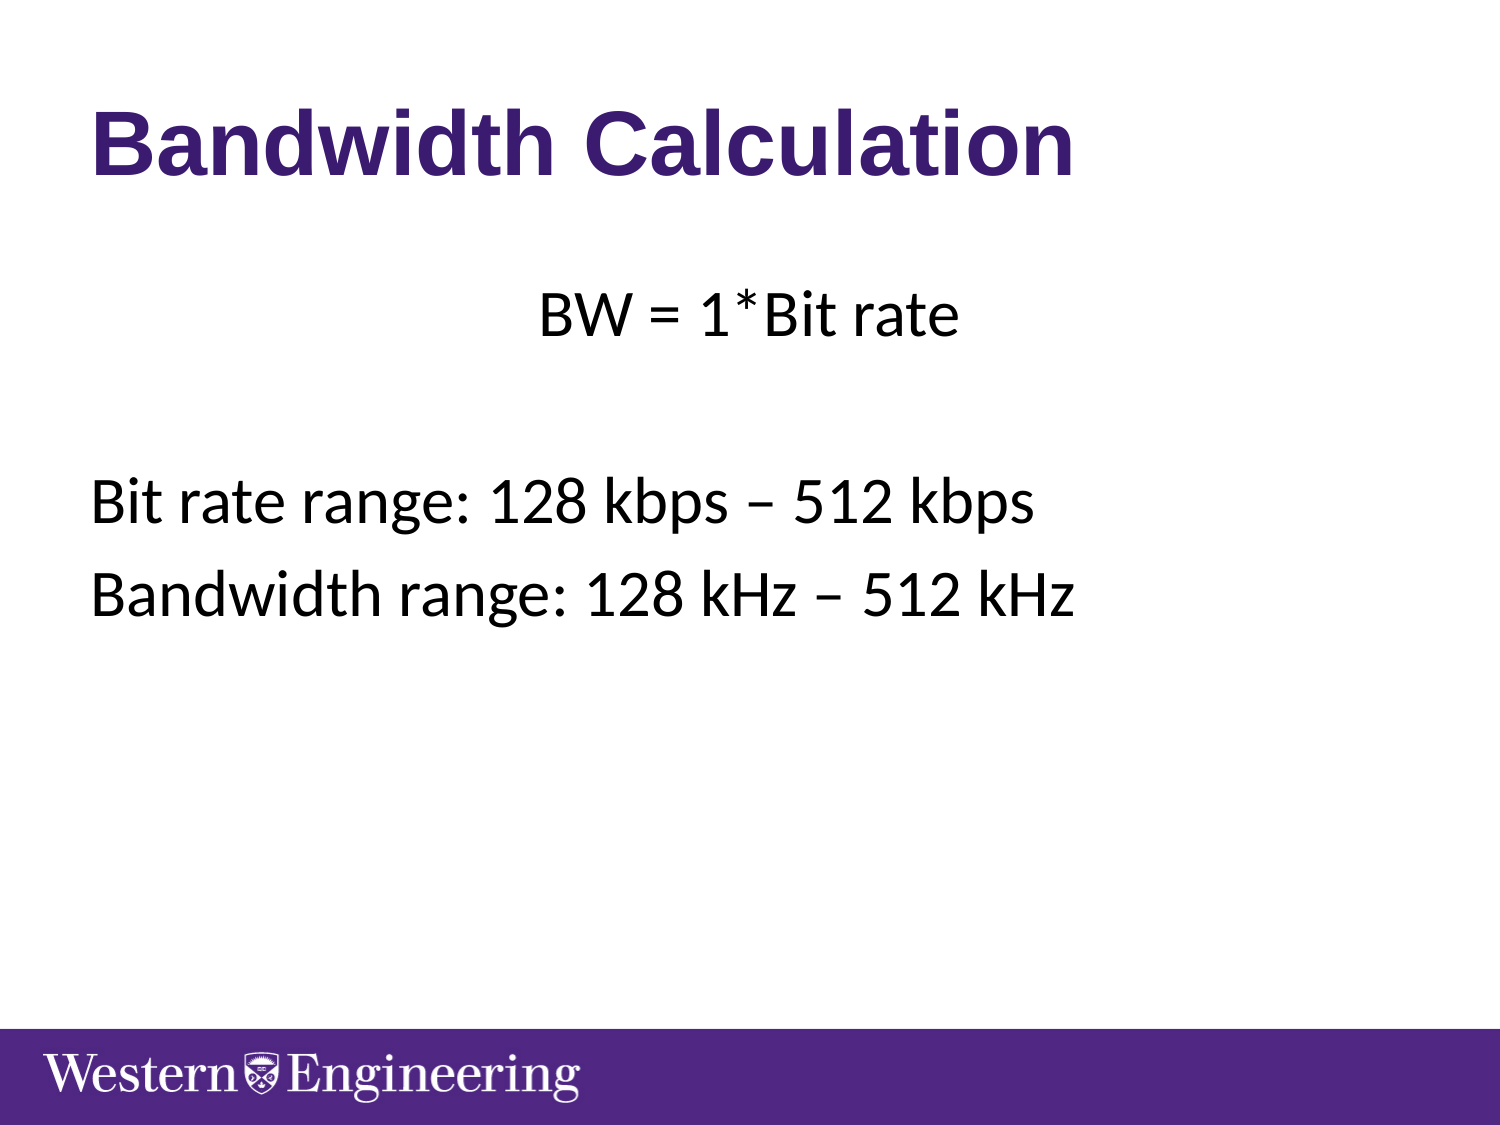

# Bandwidth Calculation
BW = 1*Bit rate

Bit rate range: 128 kbps – 512 kbps
Bandwidth range: 128 kHz – 512 kHz